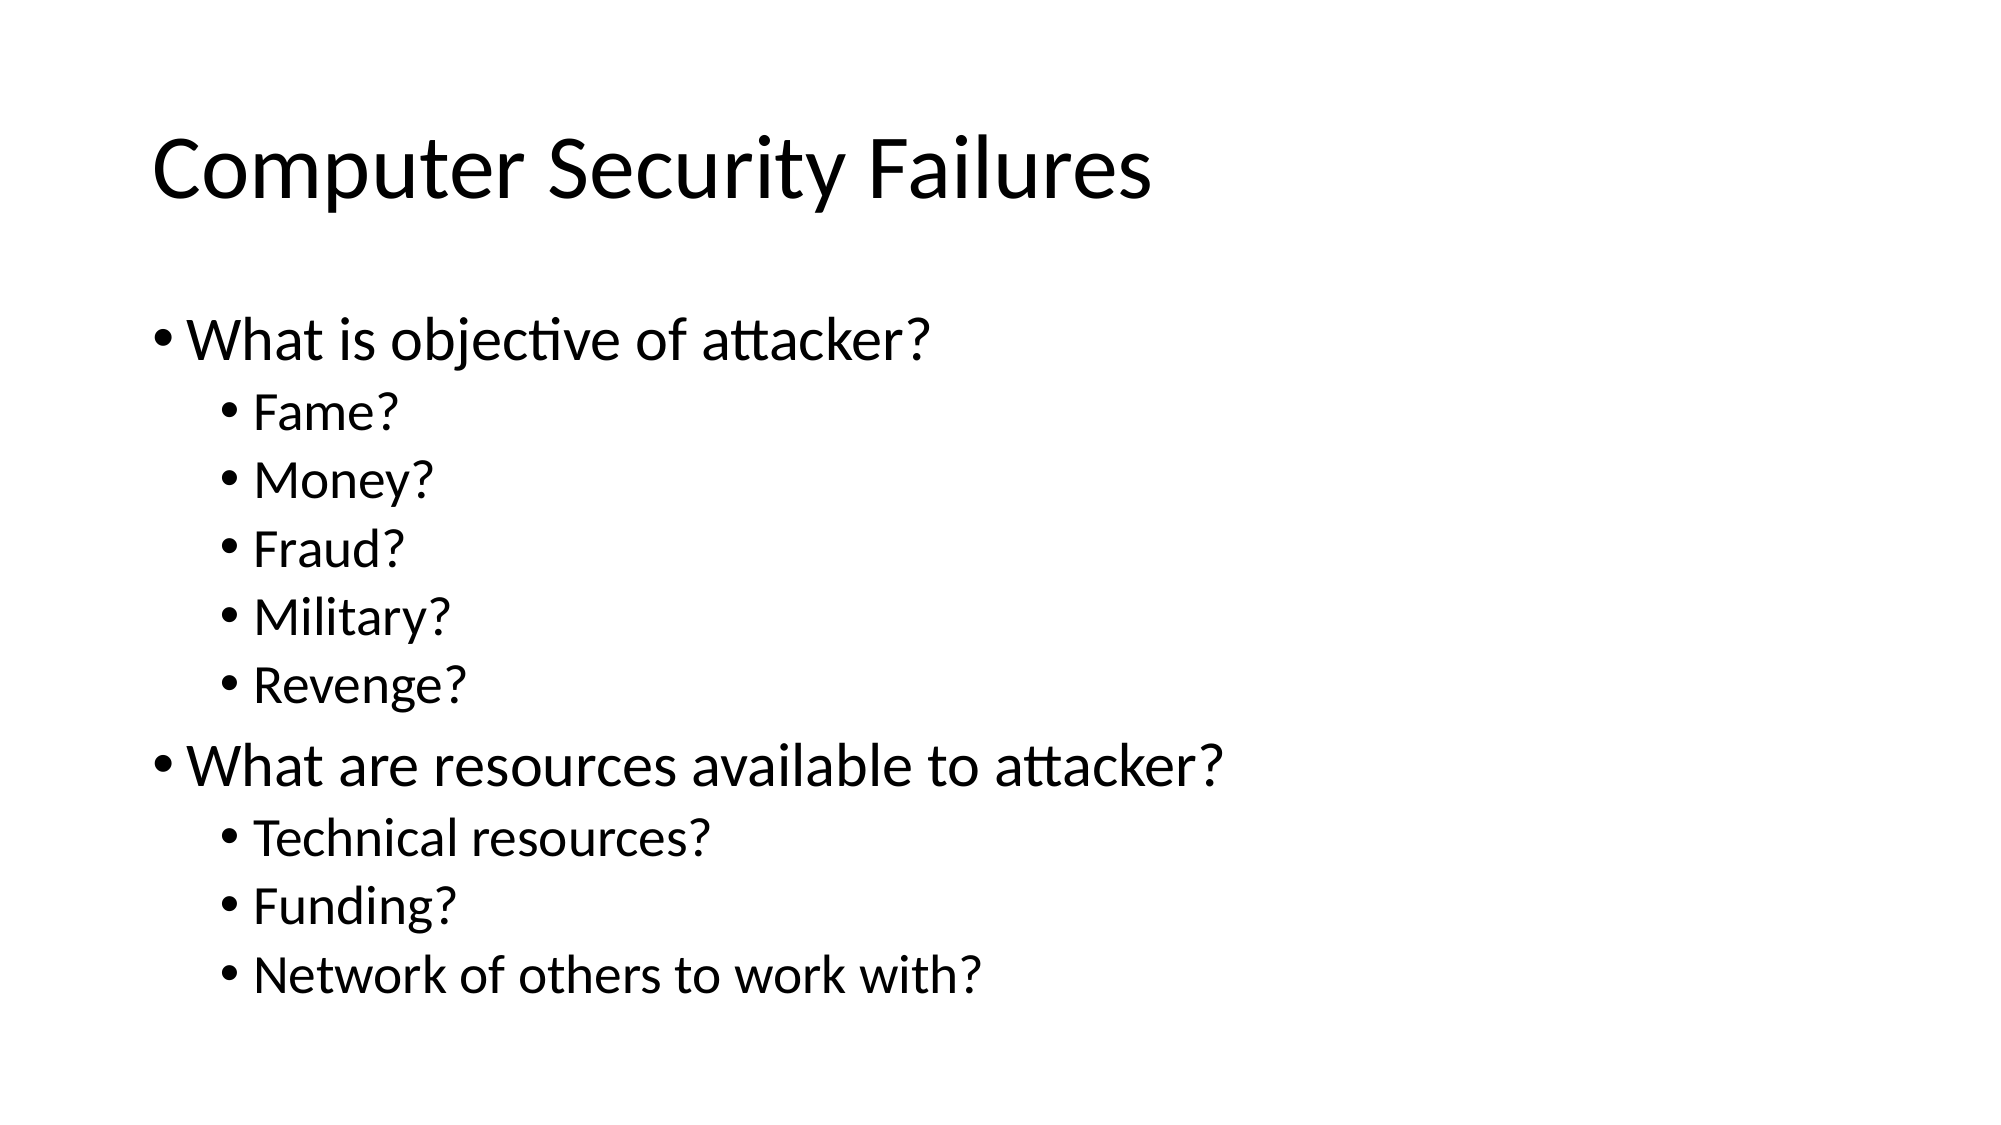

# Computer Security Failures
What is objective of attacker?
Fame?
Money?
Fraud?
Military?
Revenge?
What are resources available to attacker?
Technical resources?
Funding?
Network of others to work with?